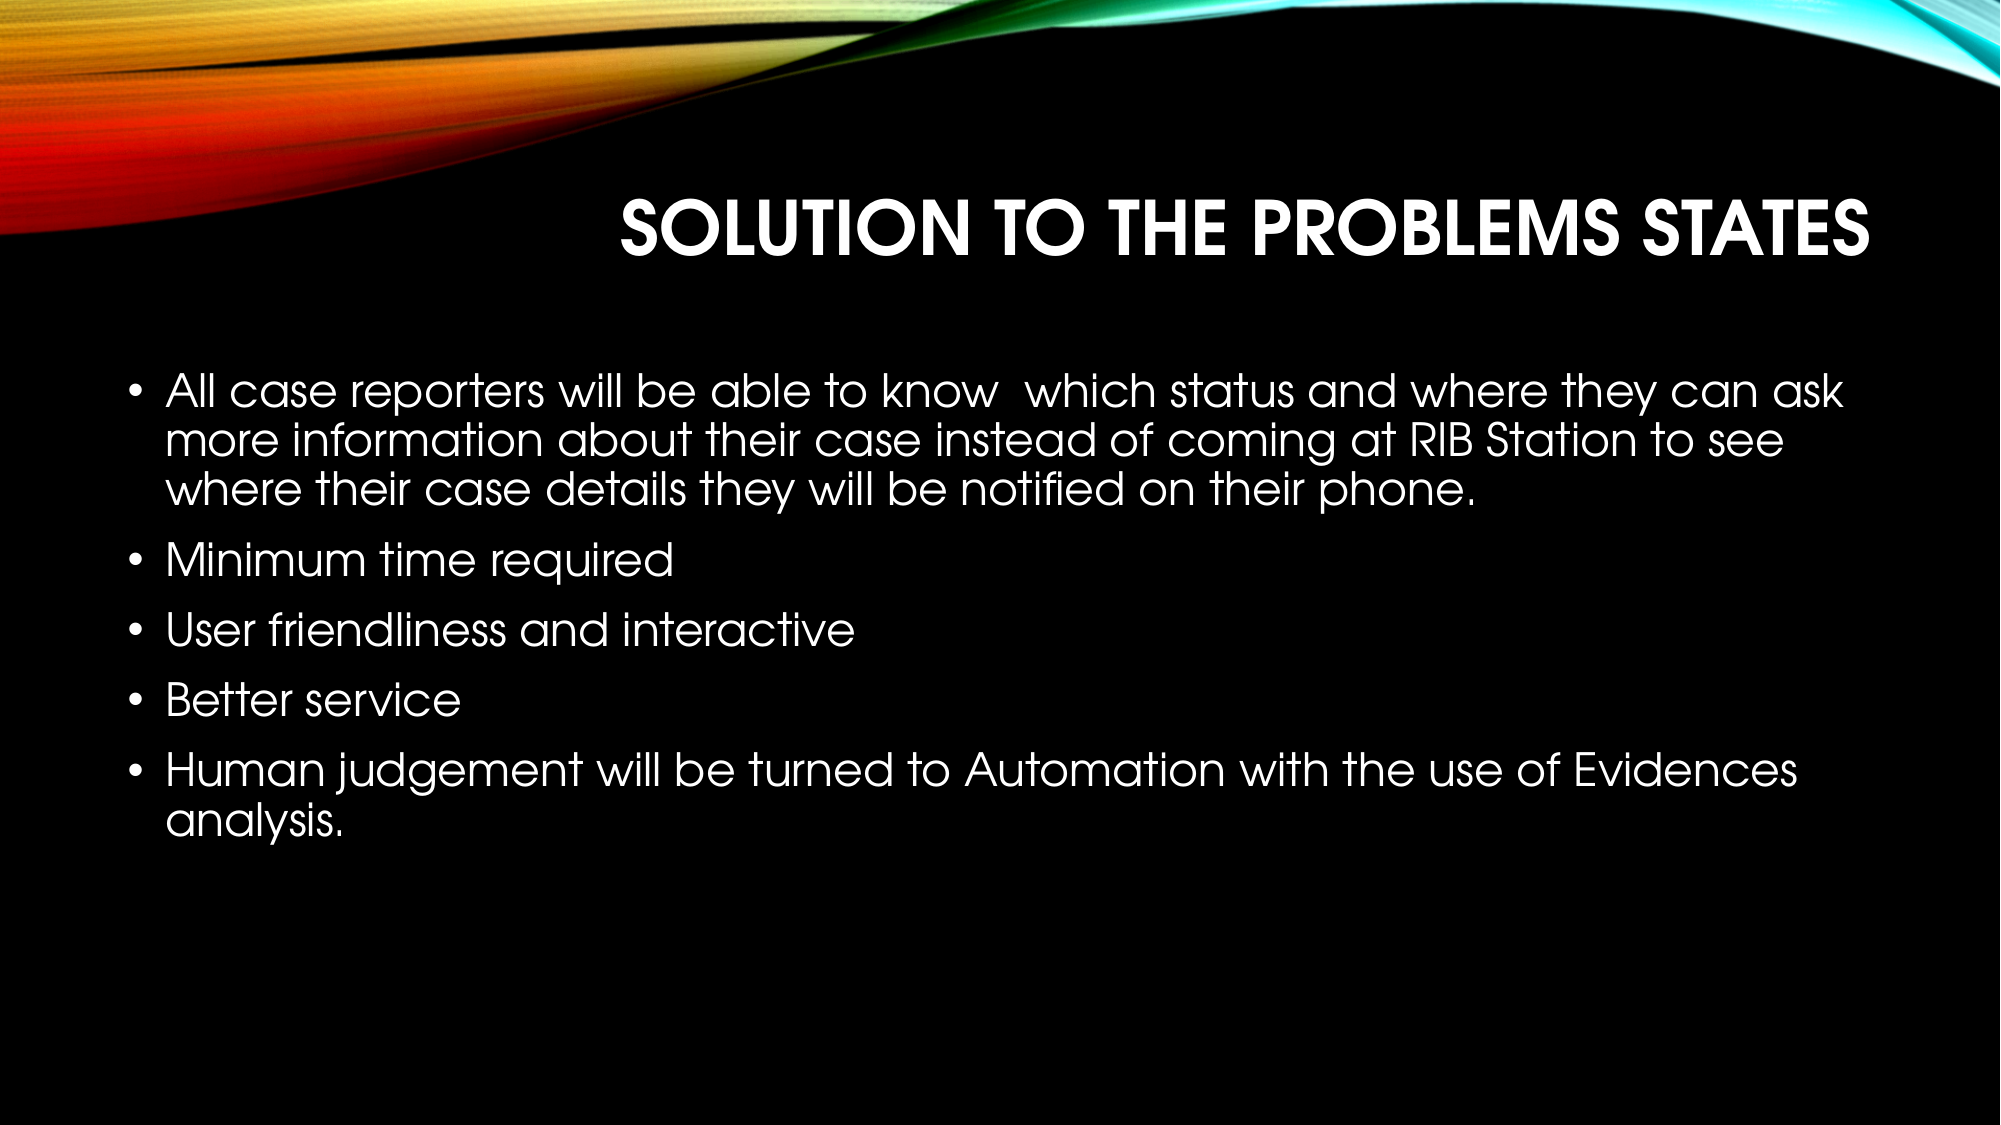

# SOLUTION TO THE PROBLEMS STATES
All case reporters will be able to know  which status and where they can ask more information about their case instead of coming at RIB Station to see where their case details they will be notified on their phone.
Minimum time required
User friendliness and interactive
Better service
Human judgement will be turned to Automation with the use of Evidences analysis.